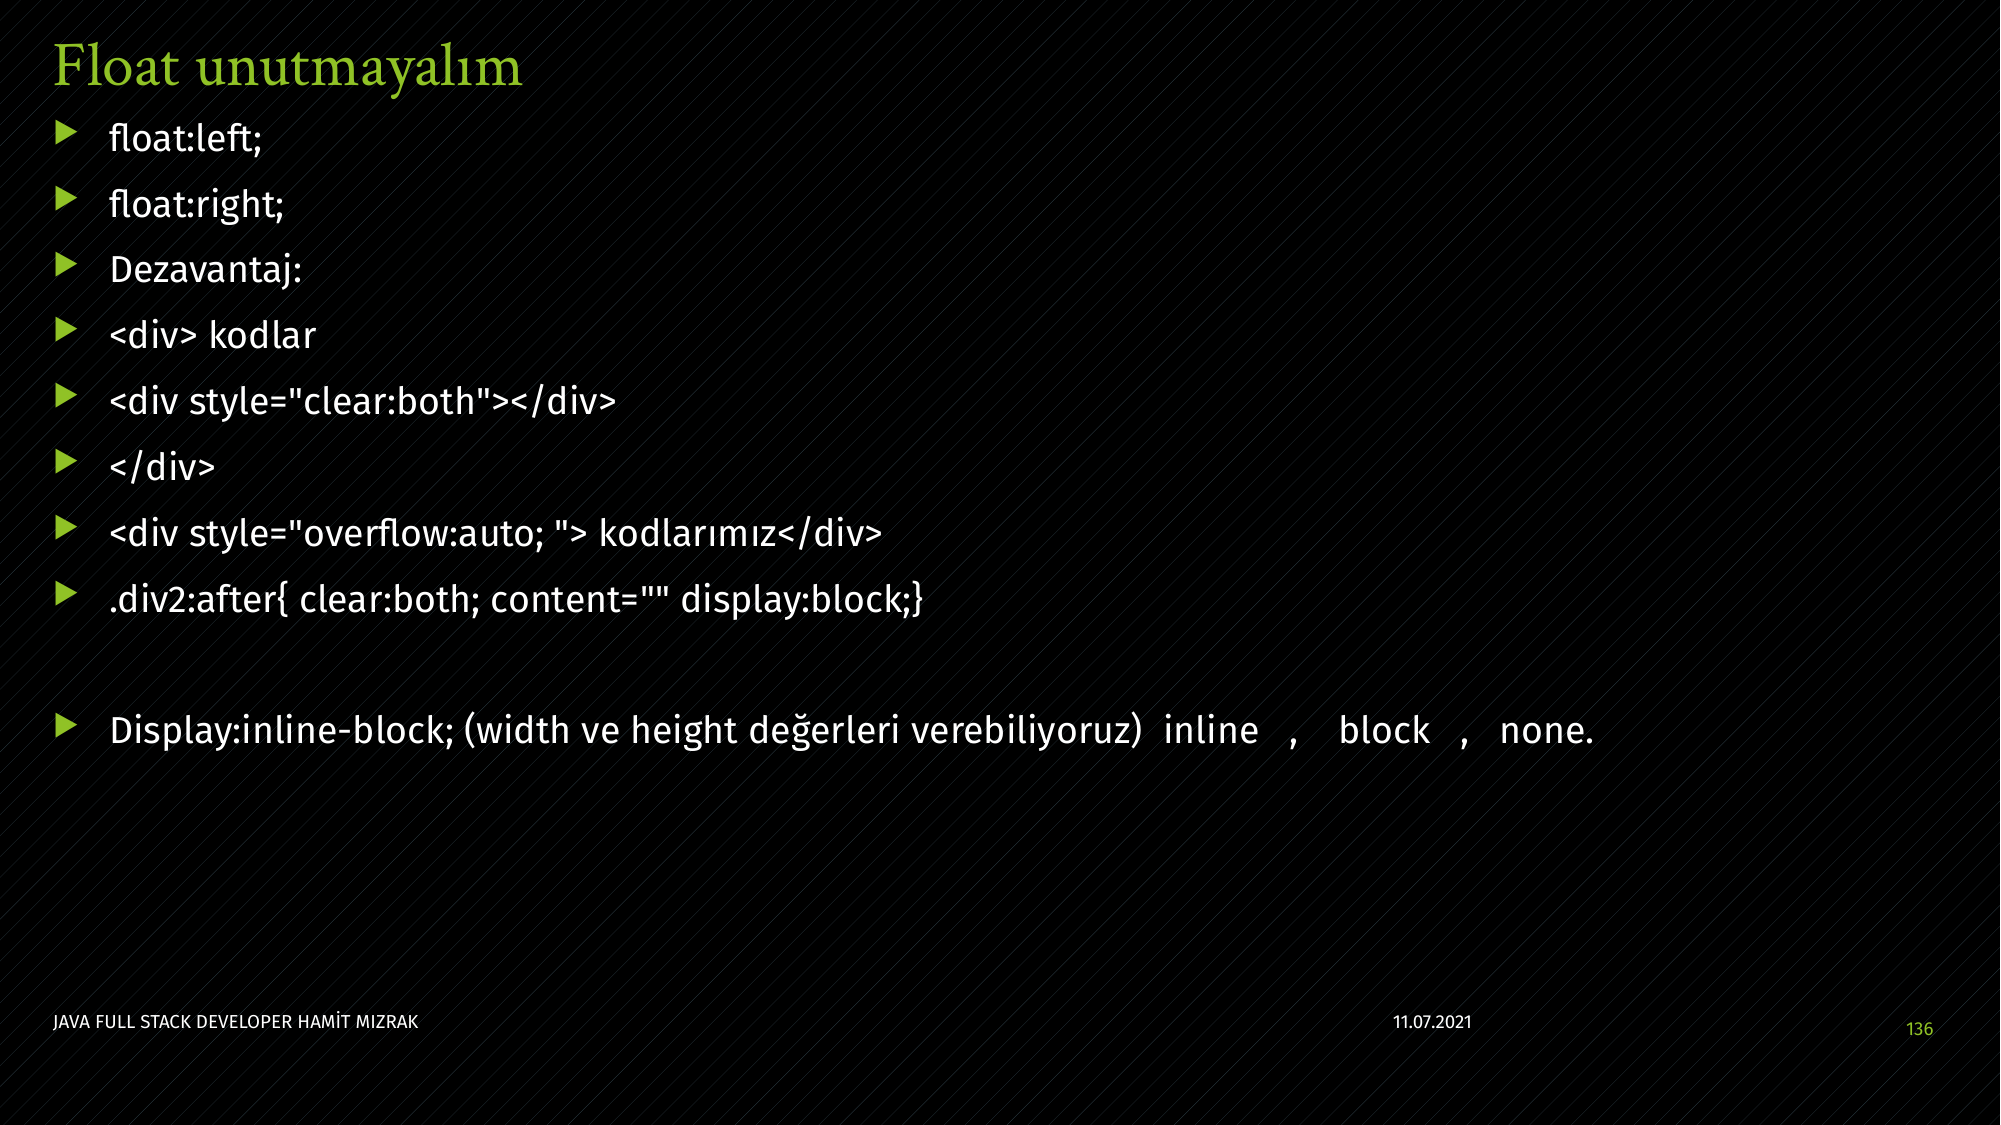

# Float unutmayalım
float:left;
float:right;
Dezavantaj:
<div> kodlar
<div style="clear:both"></div>
</div>
<div style="overflow:auto; "> kodlarımız</div>
.div2:after{ clear:both; content="" display:block;}

Display:inline-block; (width ve height değerleri verebiliyoruz)  inline   ,    block   ,   none.

JAVA FULL STACK DEVELOPER HAMİT MIZRAK
11.07.2021
136